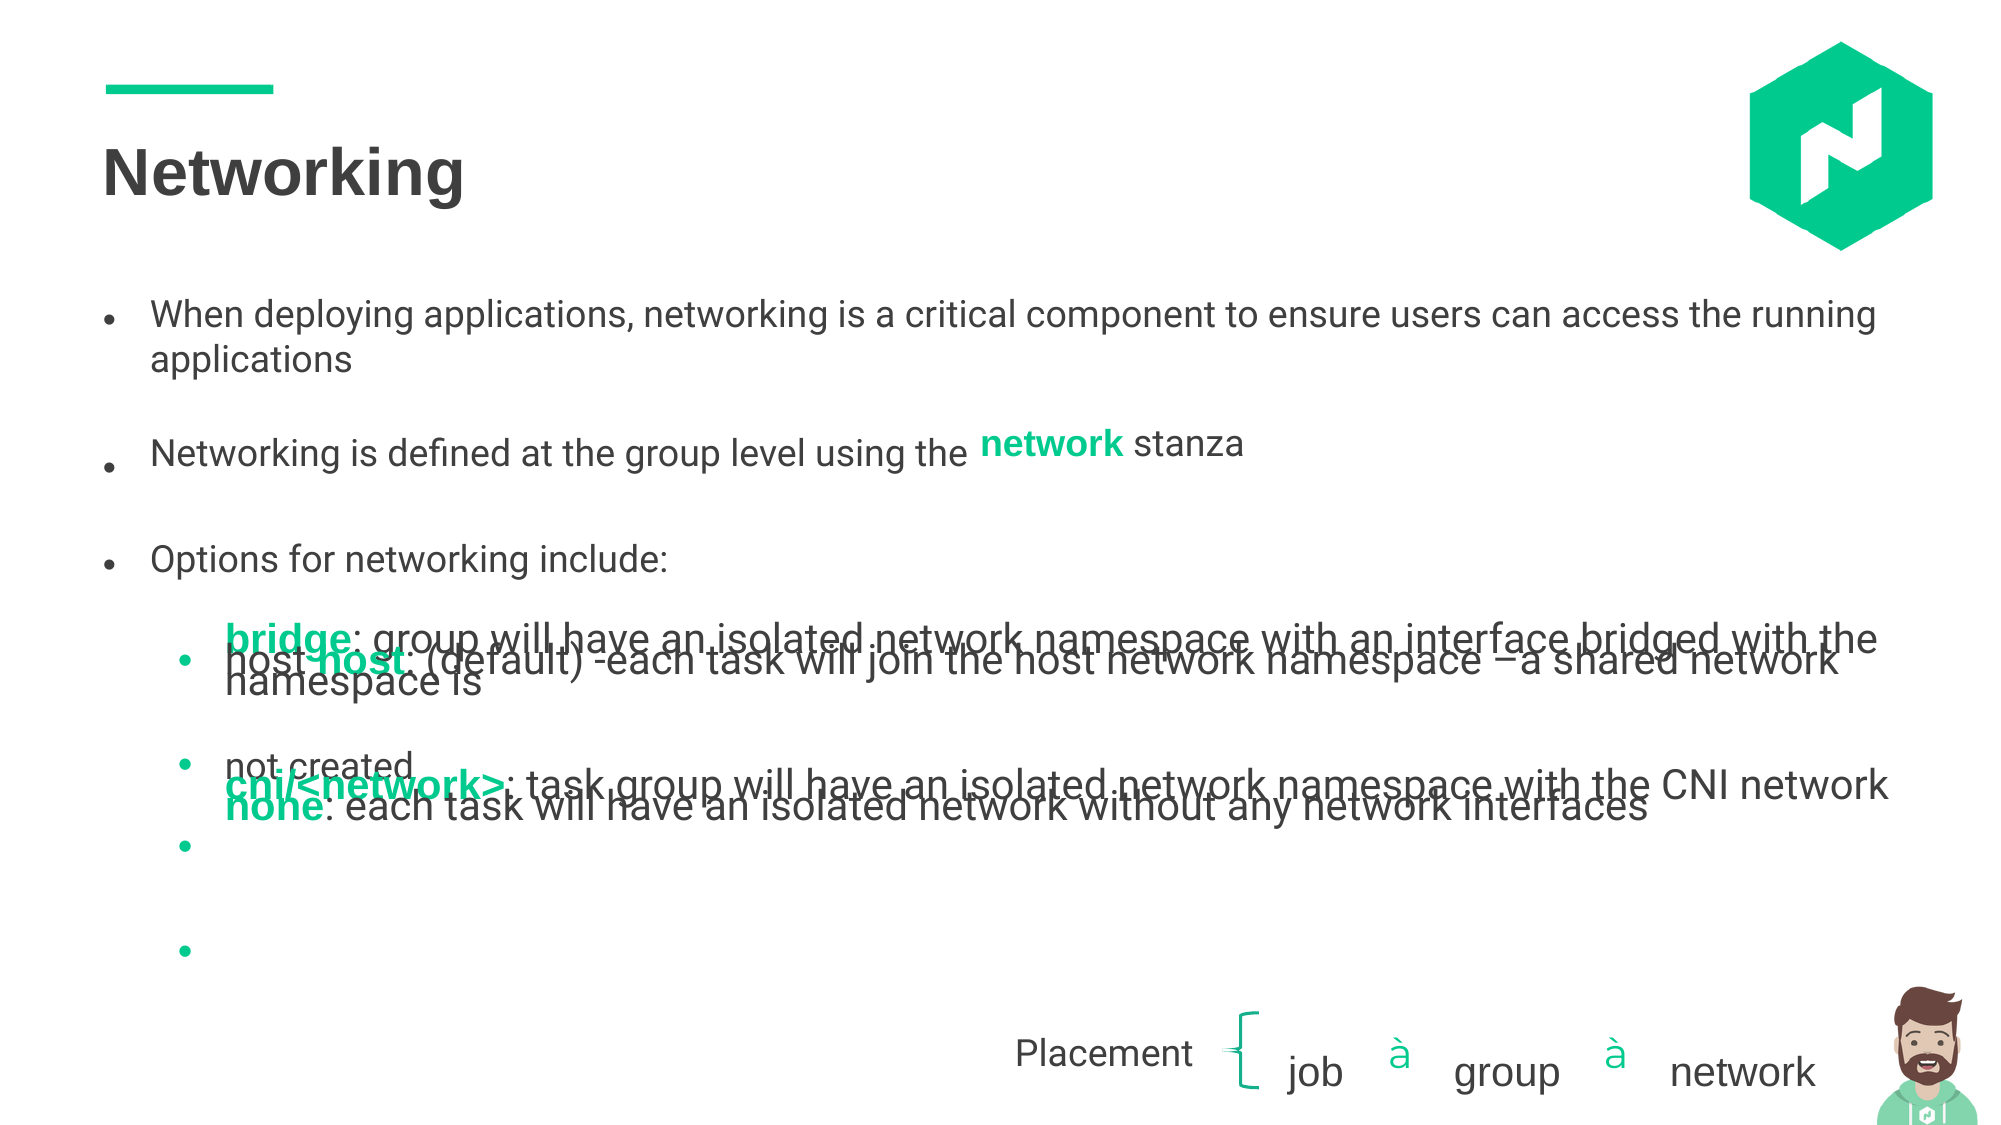

Networking
•
When deploying applications, networking is a critical component to ensure users can access the running applications
Networking is defined at the group level using the
•
network stanza
Options for networking include:
•
•
•
bridge: group will have an isolated network namespace with an interface bridged with the host host: (default) -each task will join the host network namespace –a shared network namespace is
not created
cni/<network>: task group will have an isolated network namespace with the CNI network none: each task will have an isolated network without any network interfaces
•
•

à
à
Placement
job
group
network